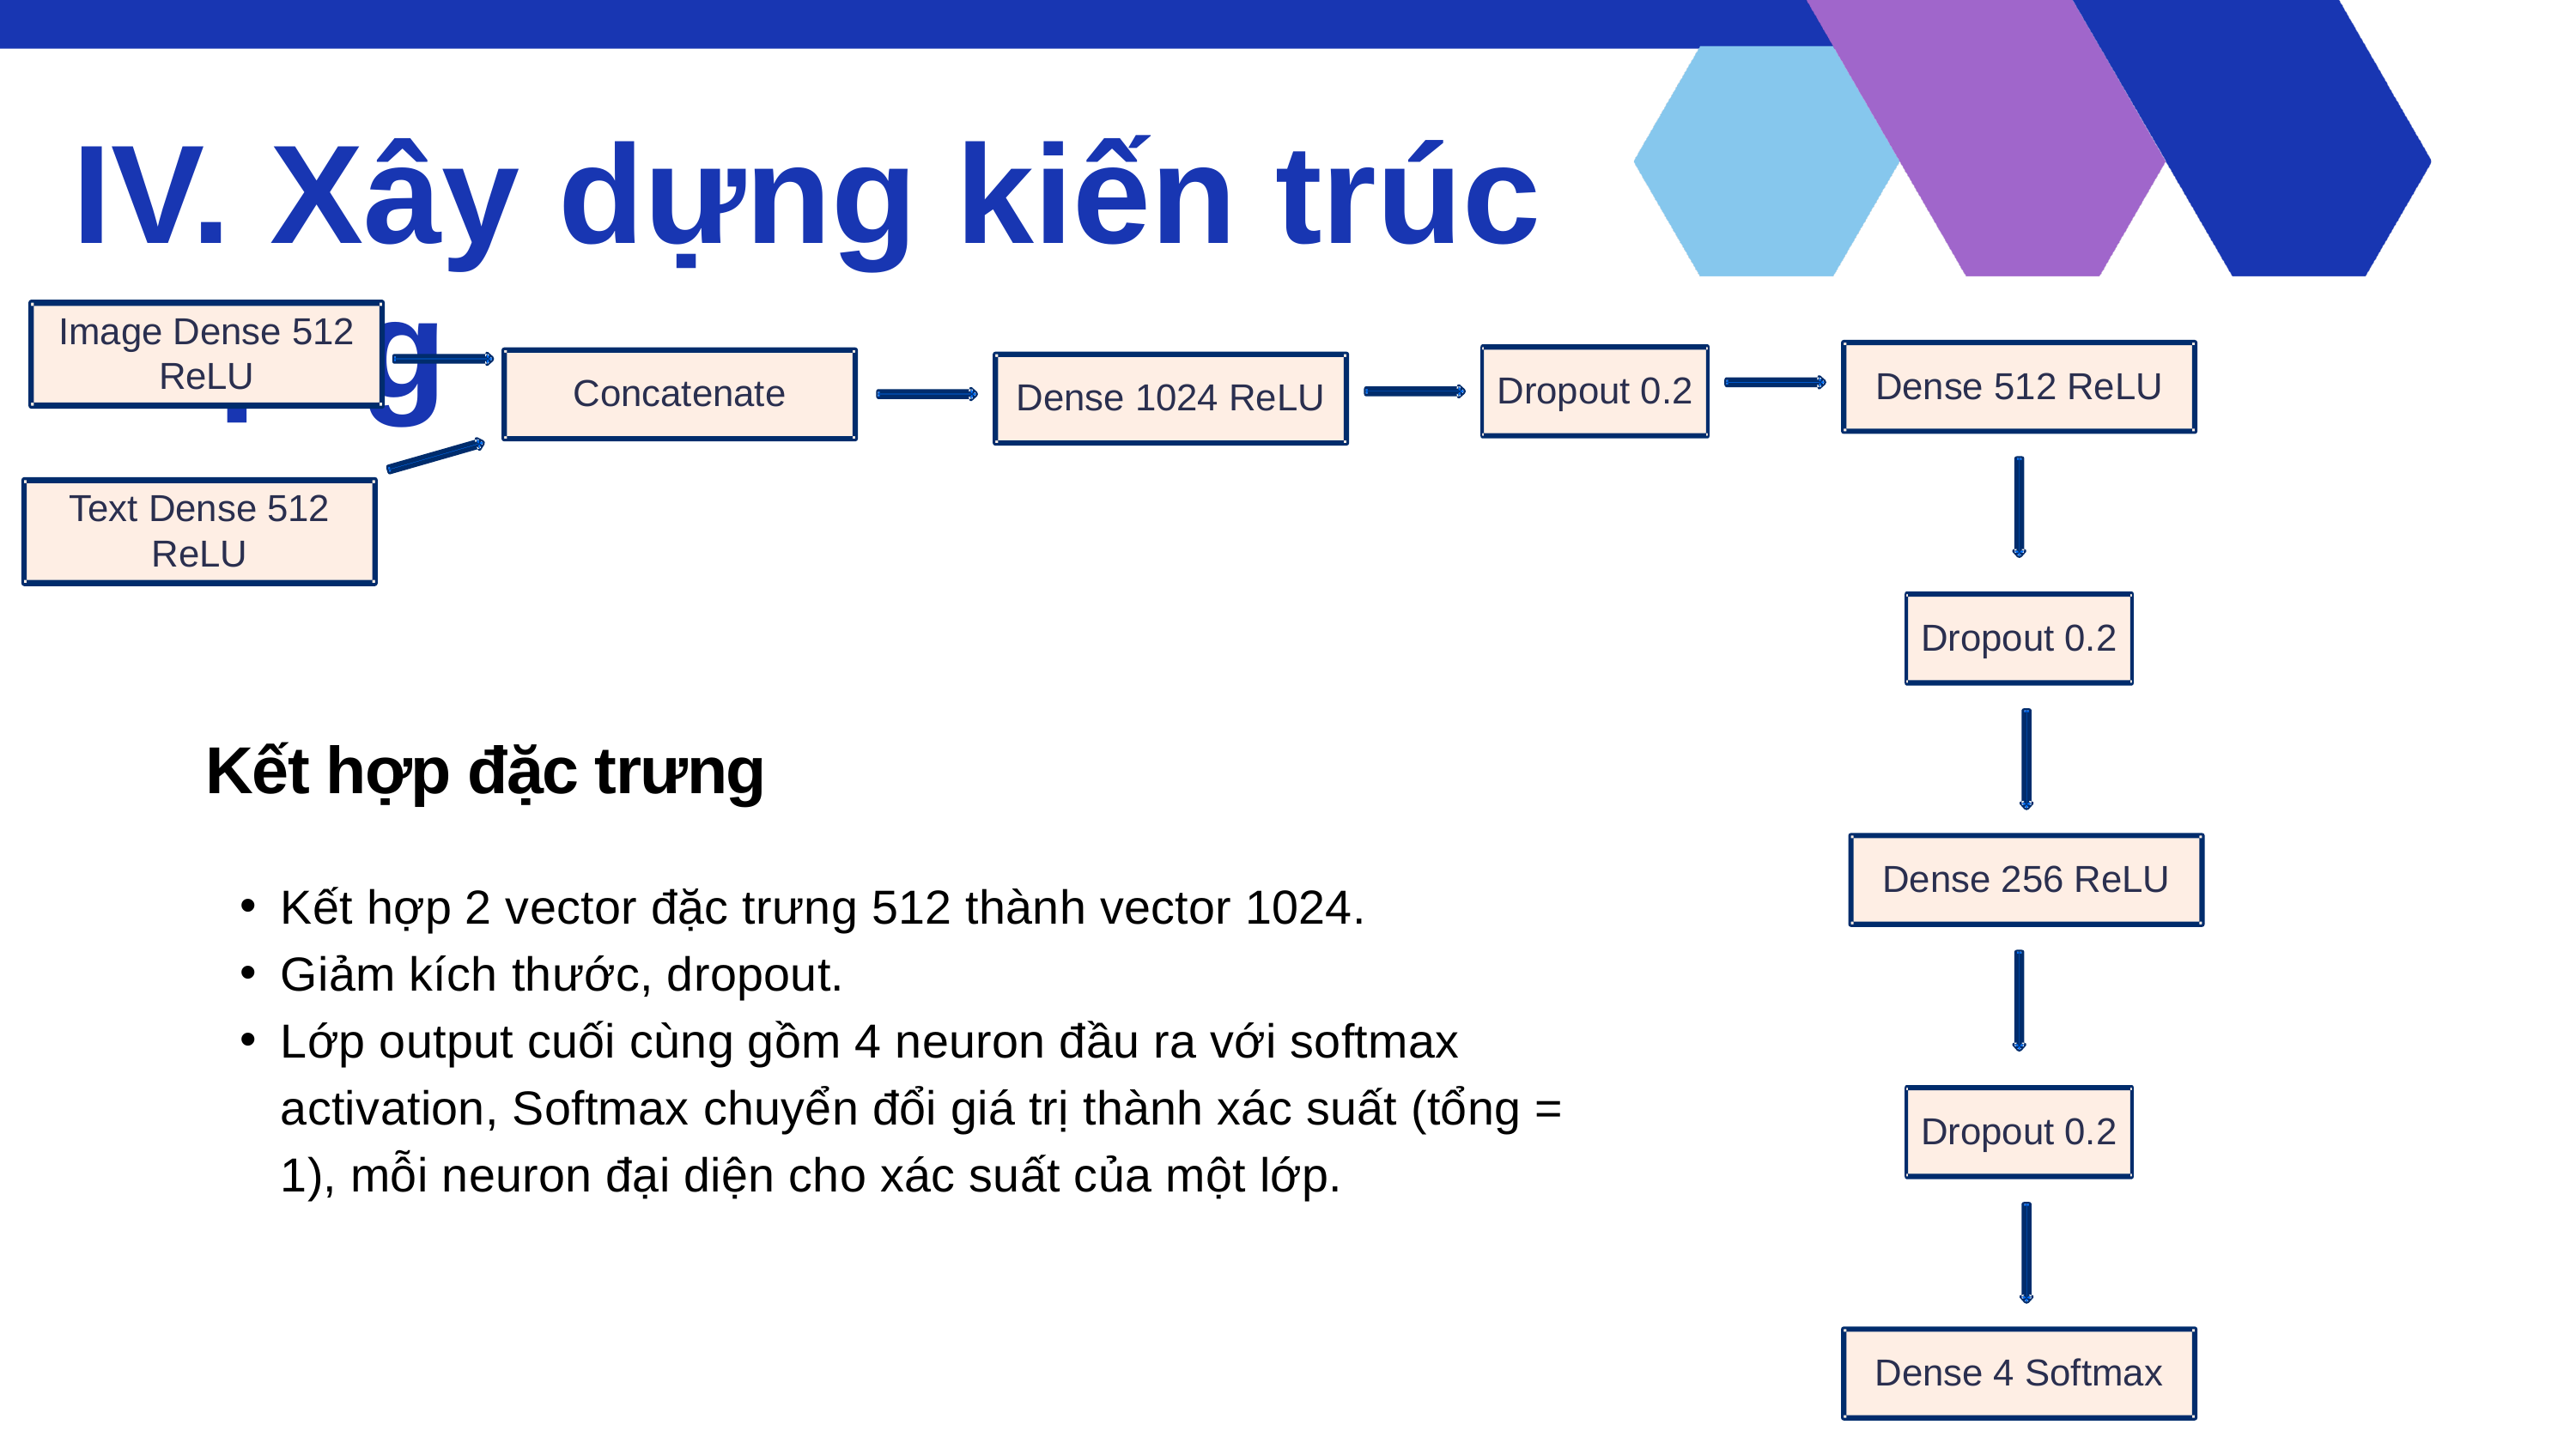

IV. Xây dựng kiến trúc mạng

Image Dense 512 ReLU

Dense 512 ReLU

Dropout 0.2

Concatenate

Dense 1024 ReLU

Text Dense 512 ReLU

Dropout 0.2

Kết hợp đặc trưng
Kết hợp 2 vector đặc trưng 512 thành vector 1024.
Giảm kích thước, dropout.
Lớp output cuối cùng gồm 4 neuron đầu ra với softmax activation, Softmax chuyển đổi giá trị thành xác suất (tổng = 1), mỗi neuron đại diện cho xác suất của một lớp.

Dense 256 ReLU

Dropout 0.2

Dense 4 Softmax